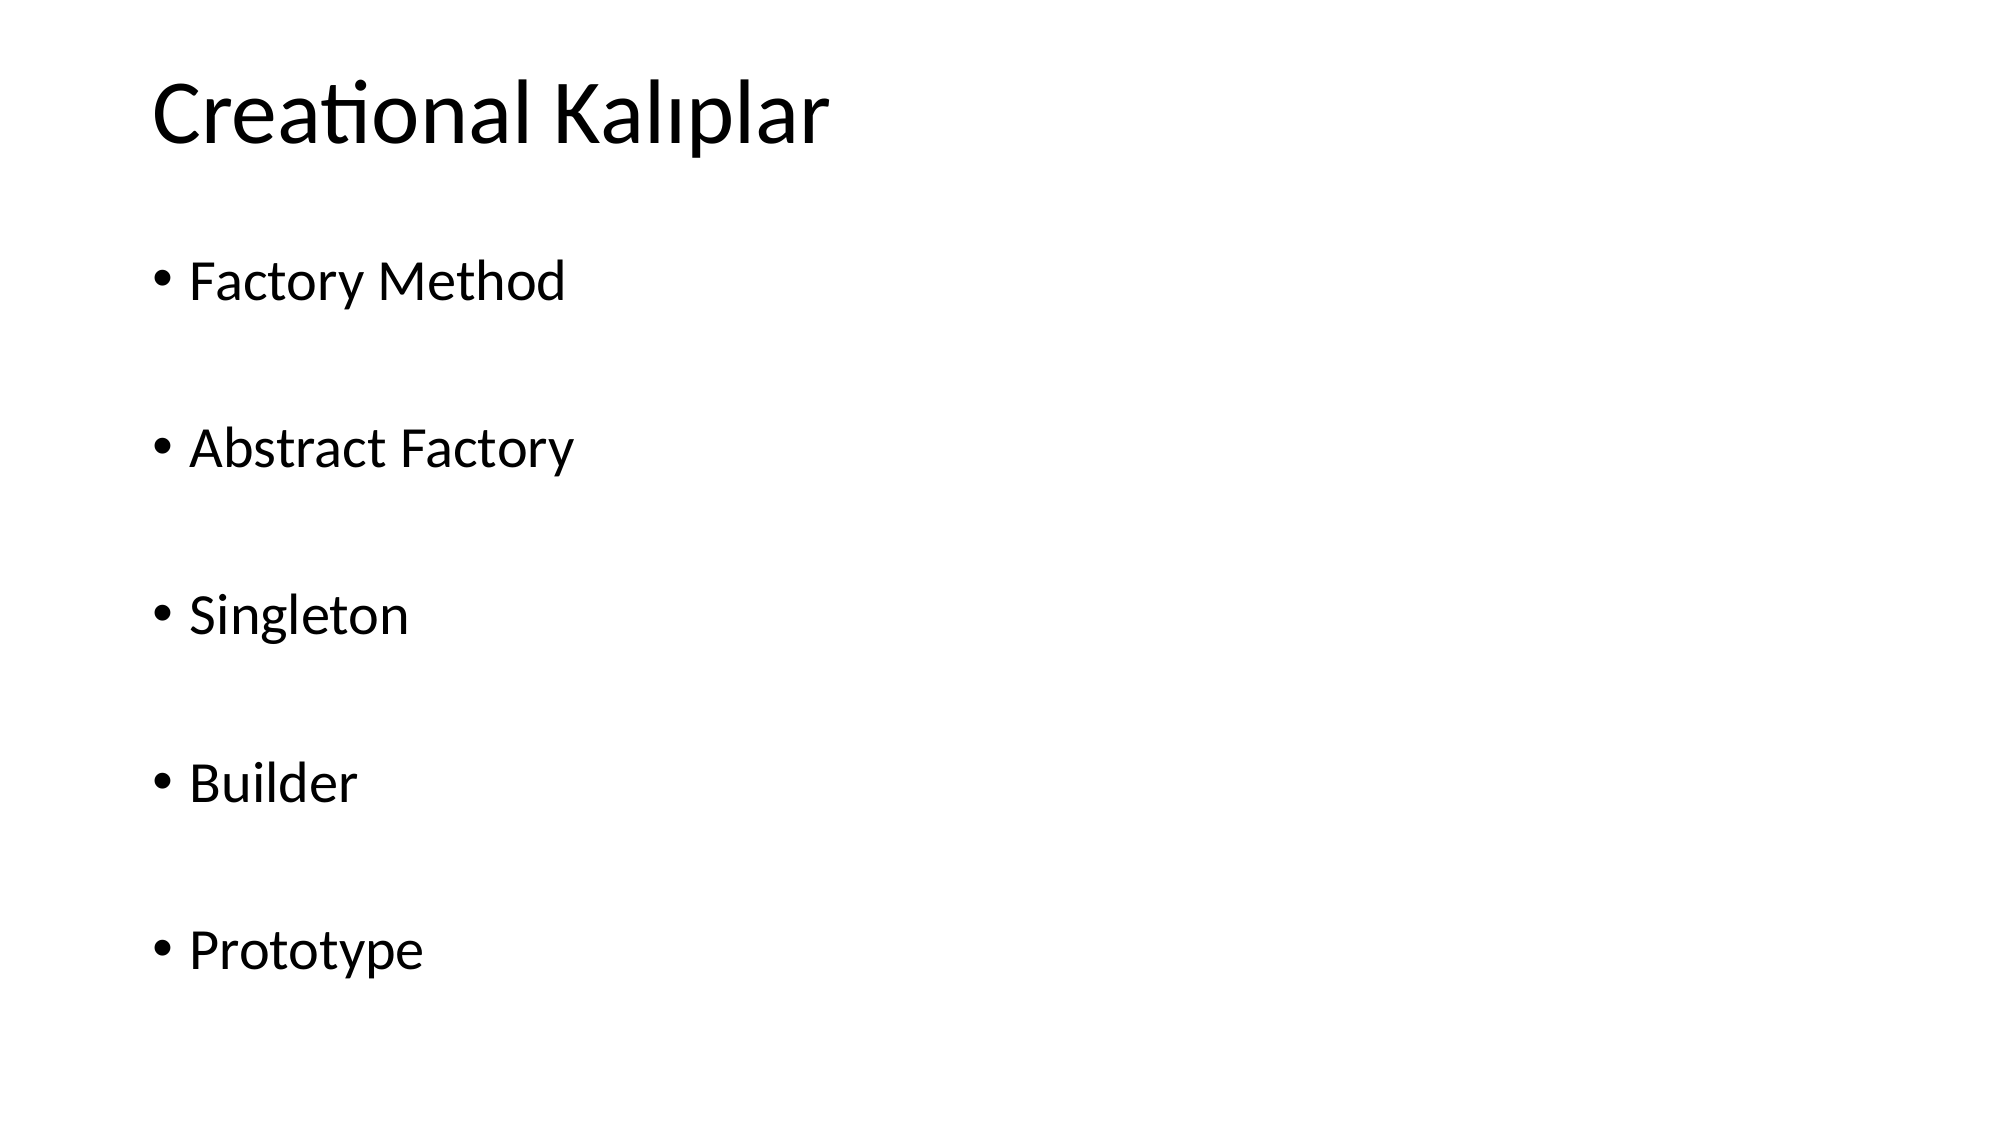

# Creational Kalıplar
Factory Method

Abstract Factory

Singleton

Builder

Prototype